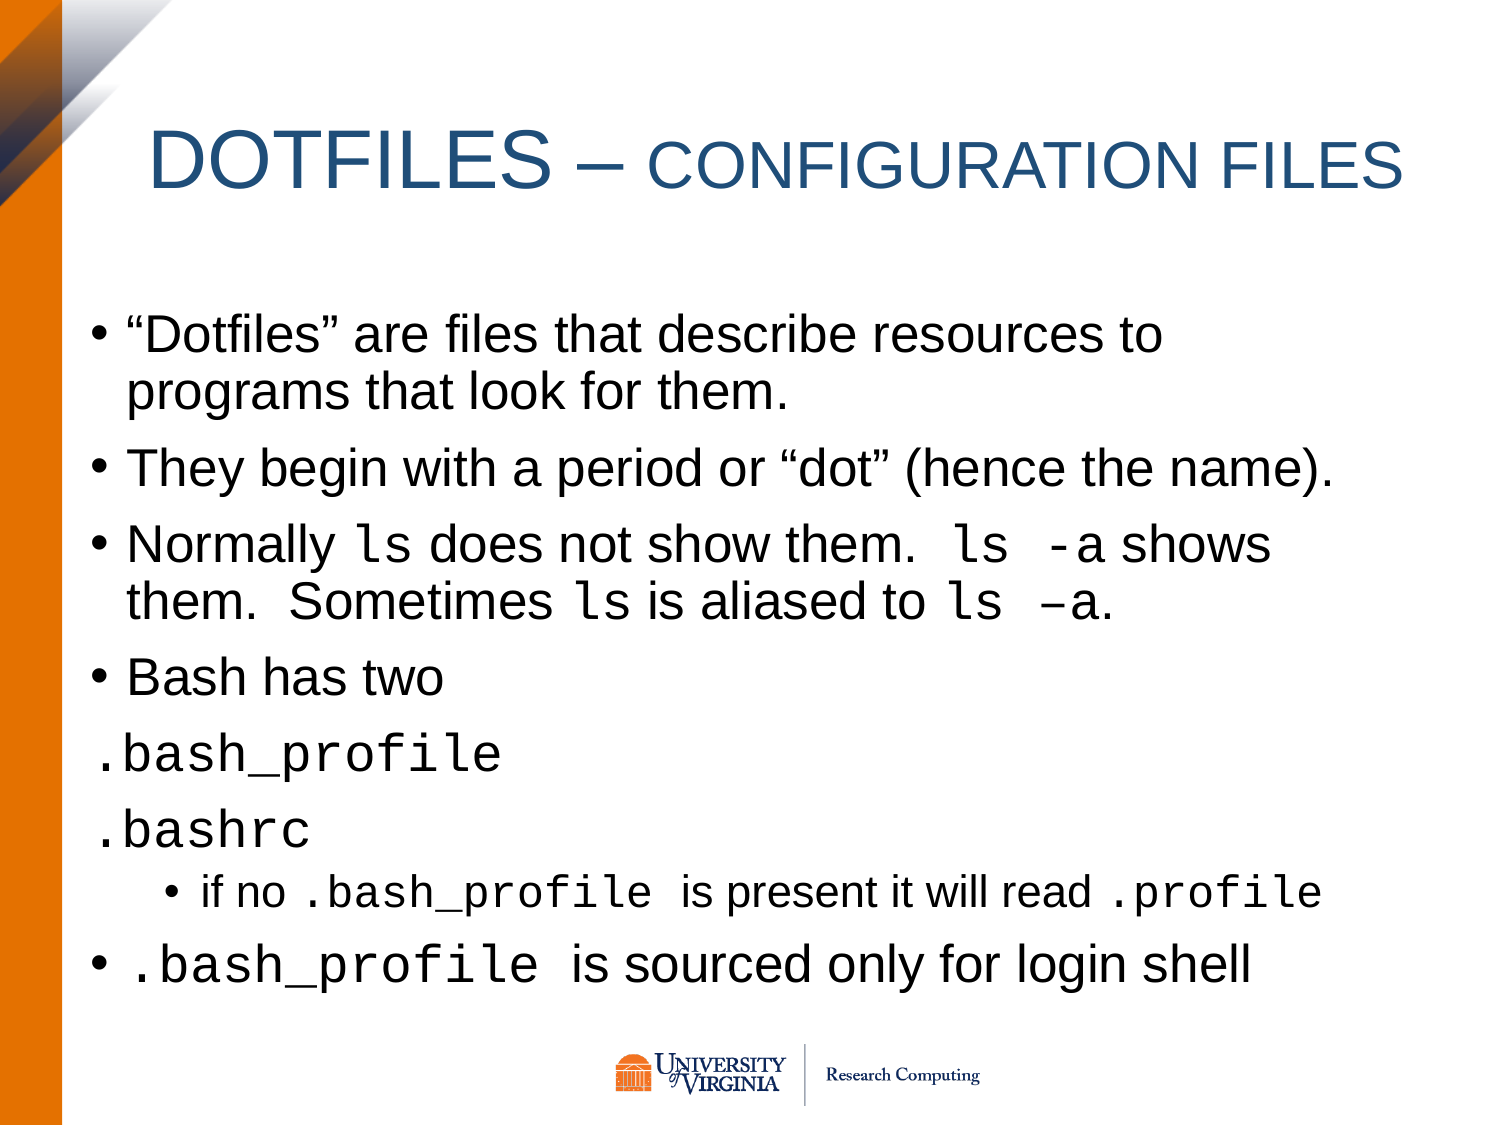

# Dotfiles – configuration files
“Dotfiles” are files that describe resources to programs that look for them.
They begin with a period or “dot” (hence the name).
Normally ls does not show them.  ls -a shows them.  Sometimes ls is aliased to ls –a.
Bash has two
.bash_profile
.bashrc
if no .bash_profile is present it will read .profile
.bash_profile is sourced only for login shell